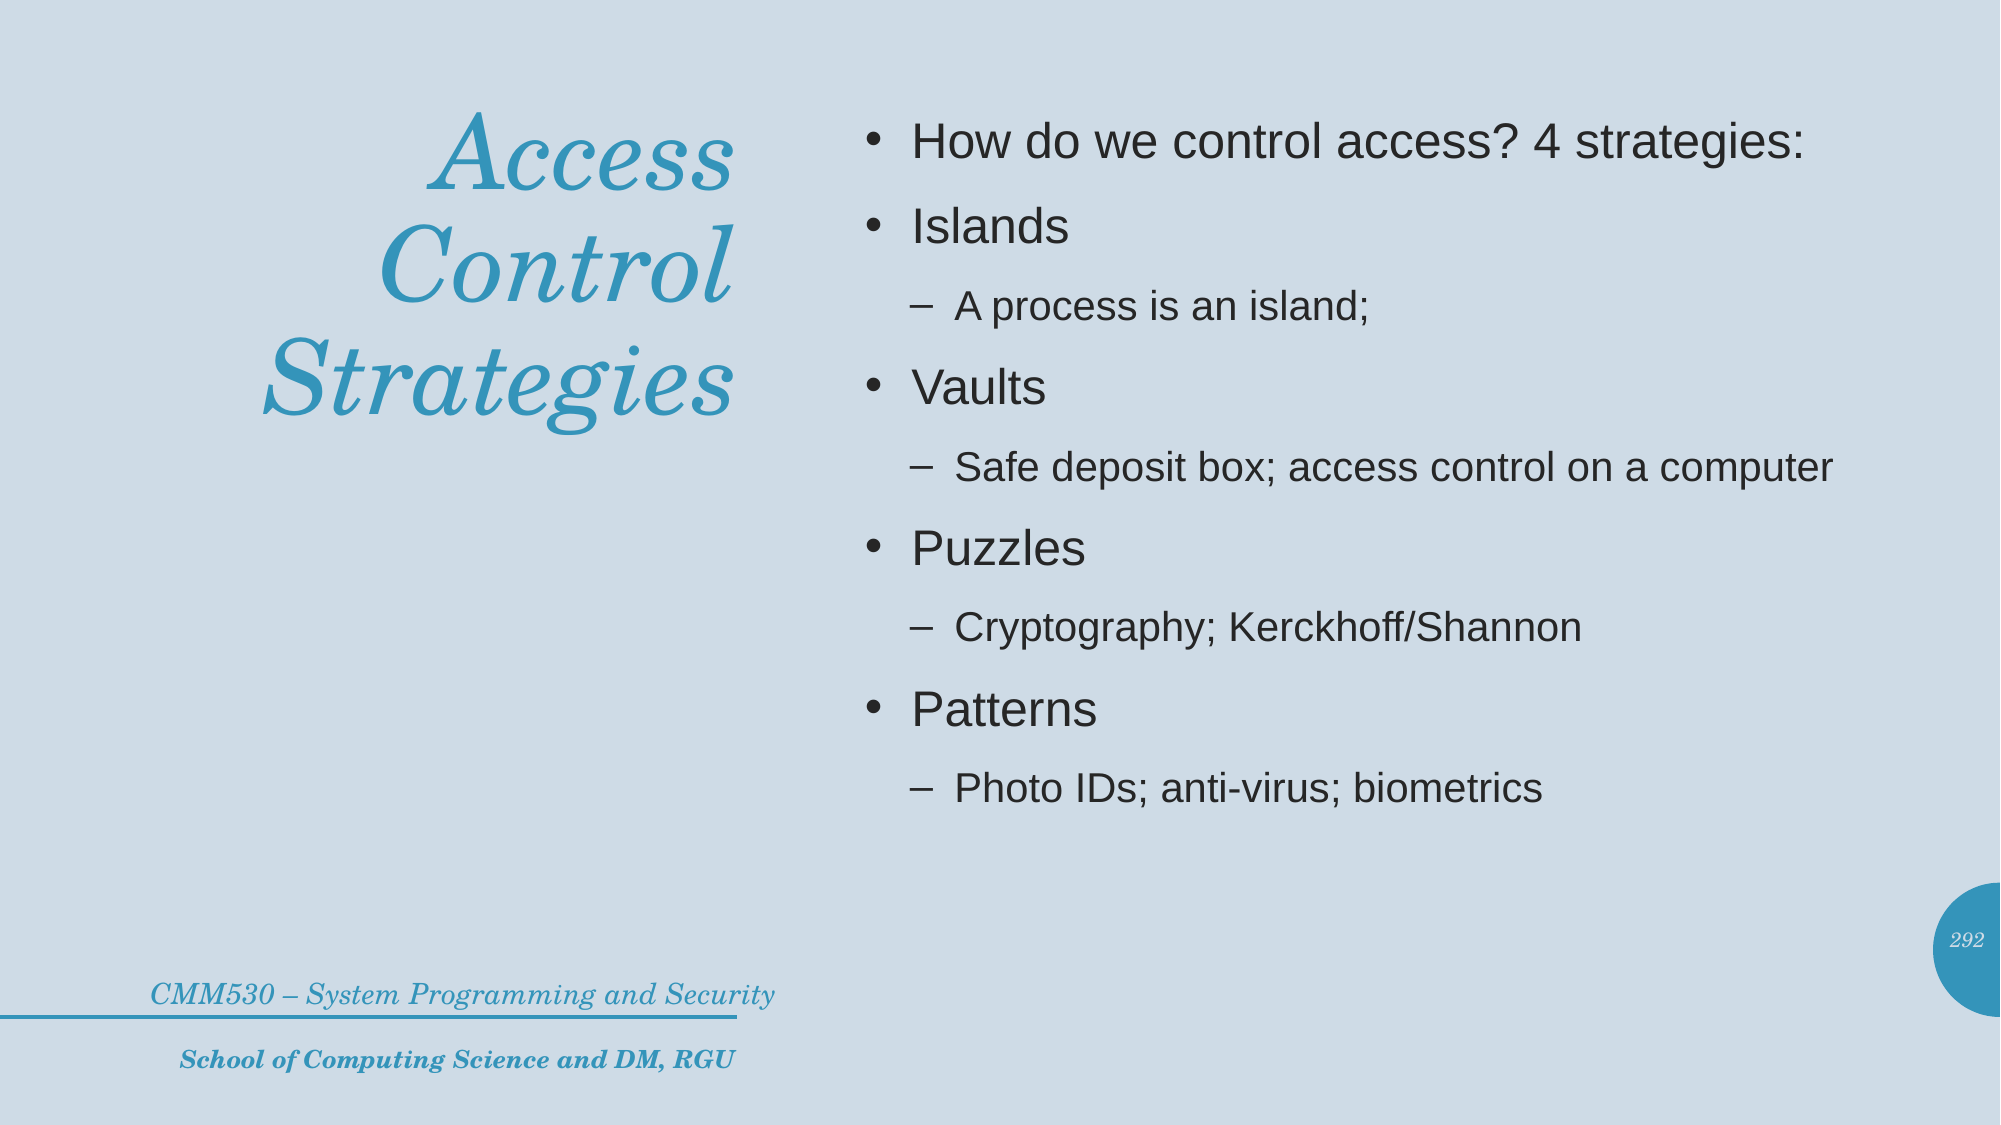

# Access Control Strategies
How do we control access? 4 strategies:
Islands
A process is an island;
Vaults
Safe deposit box; access control on a computer
Puzzles
Cryptography; Kerckhoff/Shannon
Patterns
Photo IDs; anti-virus; biometrics
292